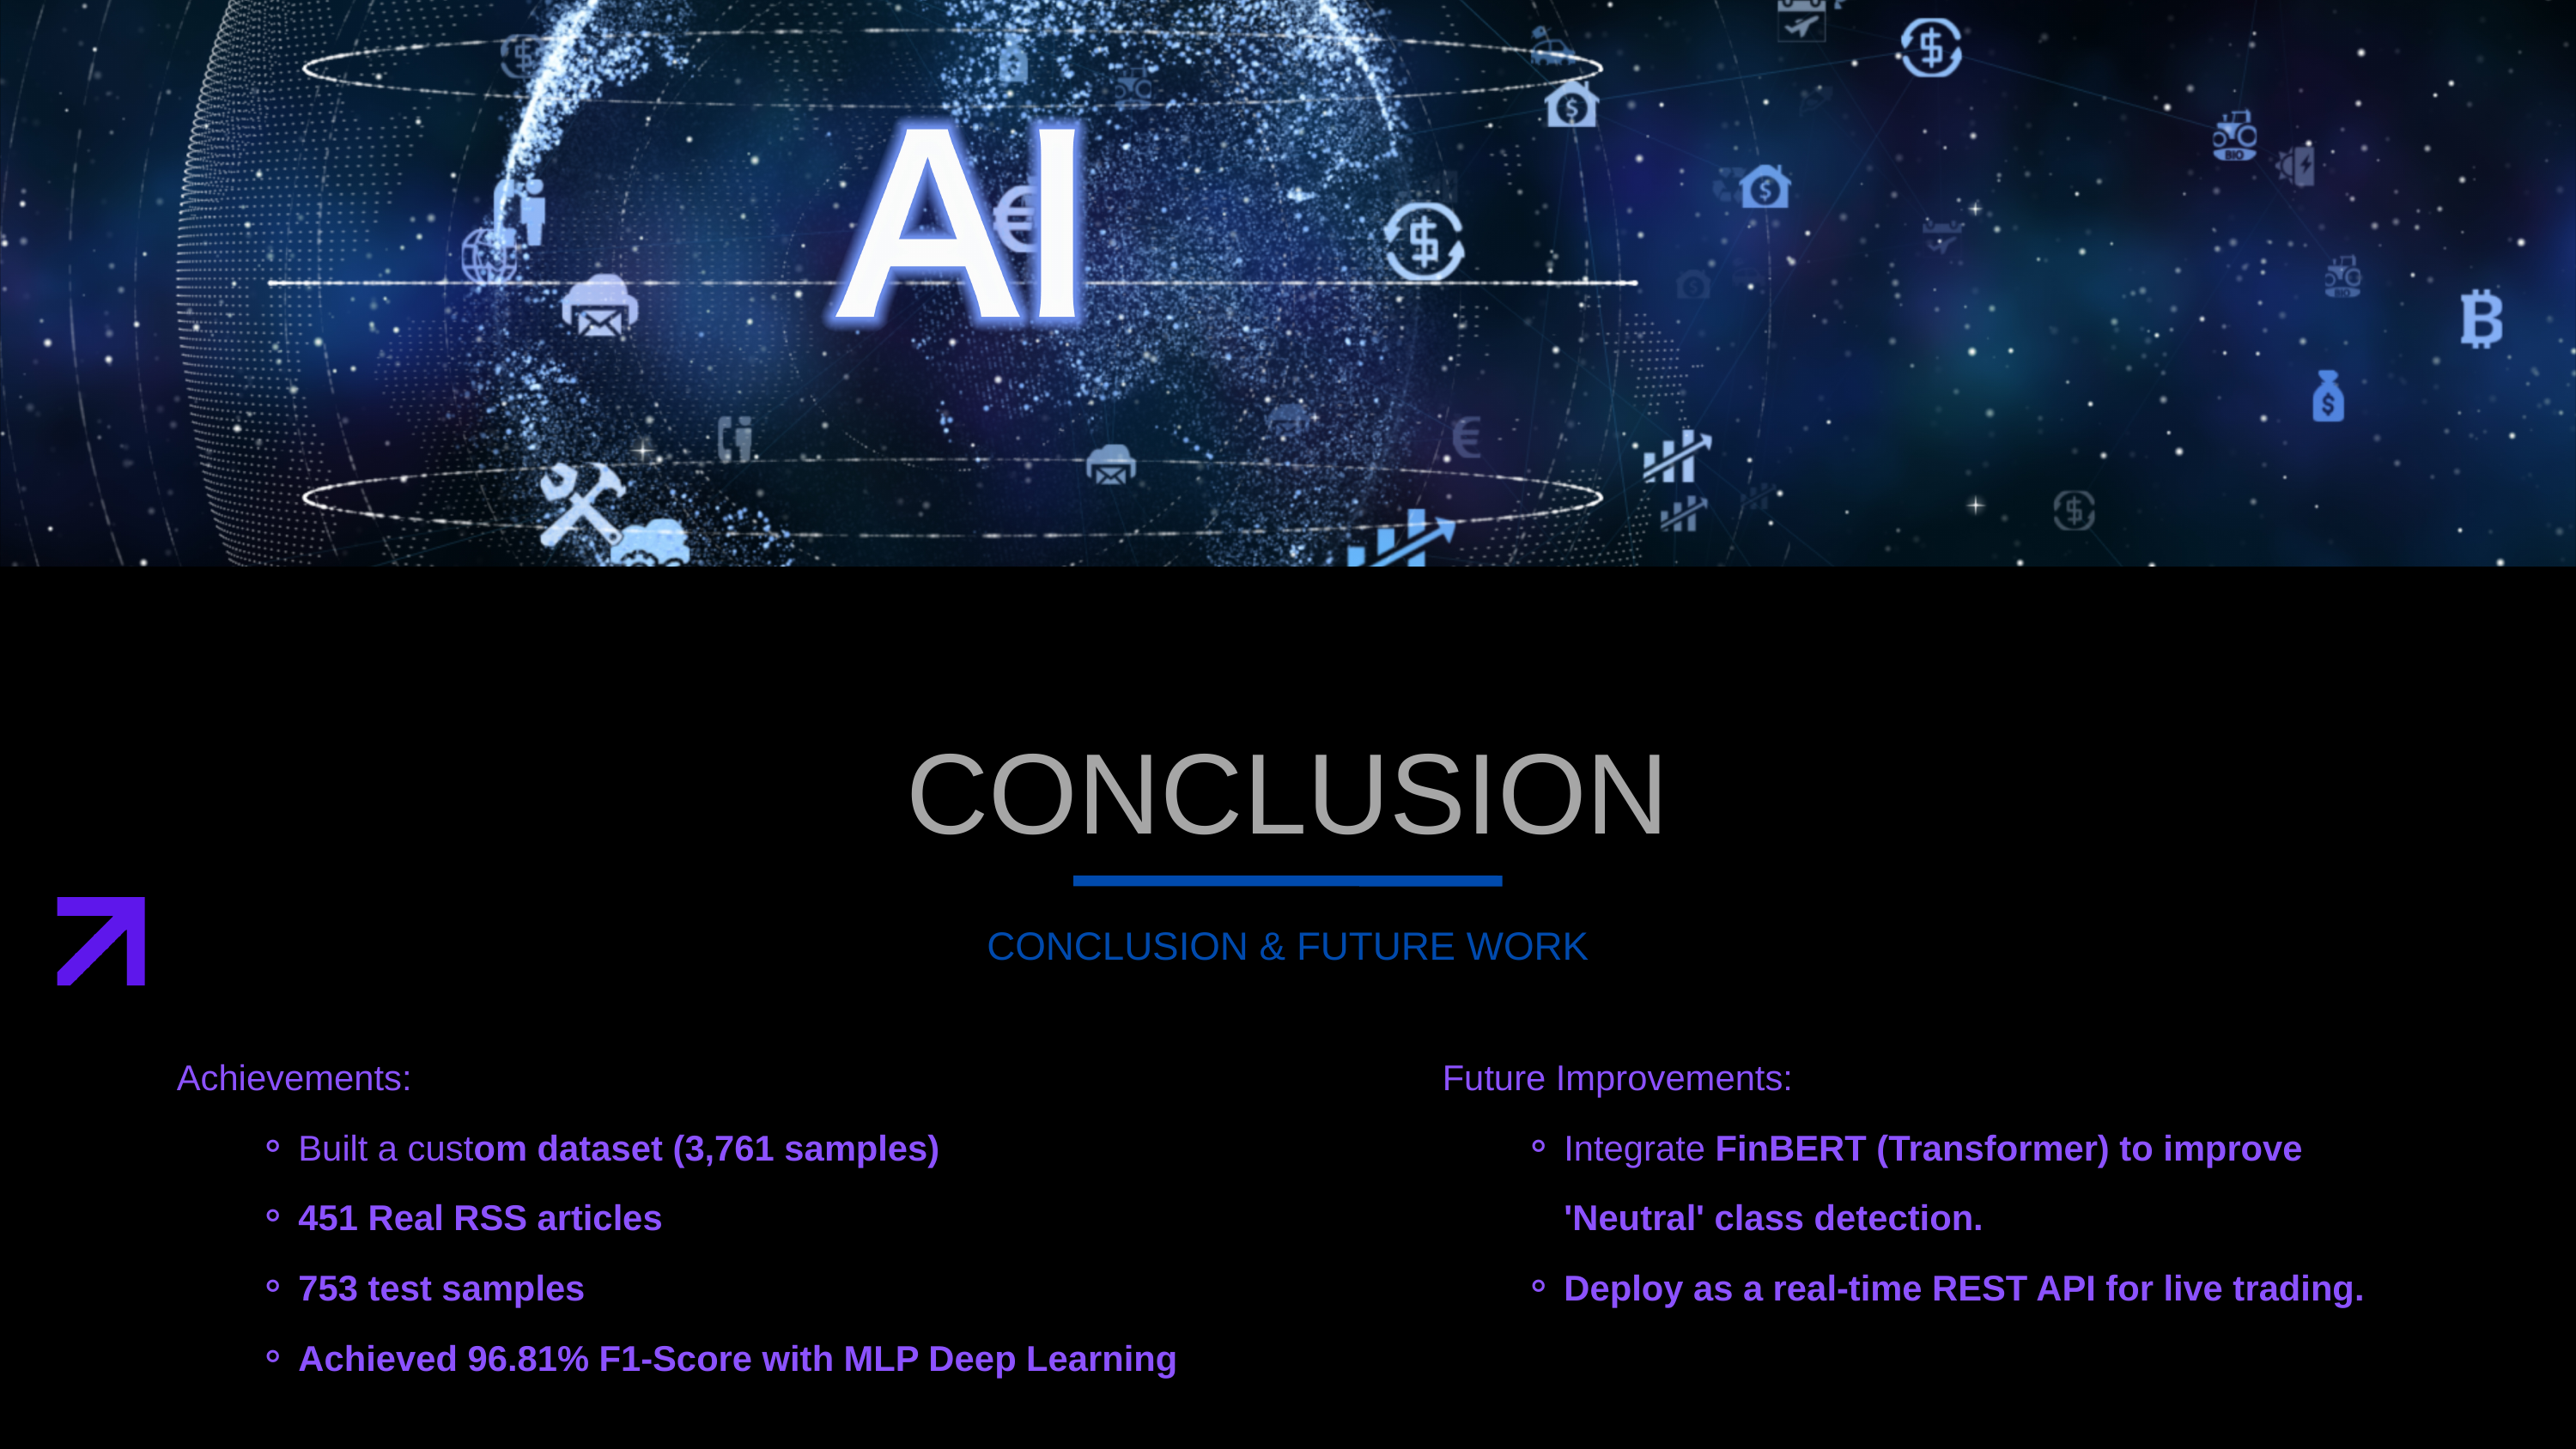

CONCLUSION

CONCLUSION & FUTURE WORK

Achievements:
Built a custom dataset (3,761 samples)
451 Real RSS articles
753 test samples
Achieved 96.81% F1-Score with MLP Deep Learning

Future Improvements:
Integrate FinBERT (Transformer) to improve 'Neutral' class detection.
Deploy as a real-time REST API for live trading.